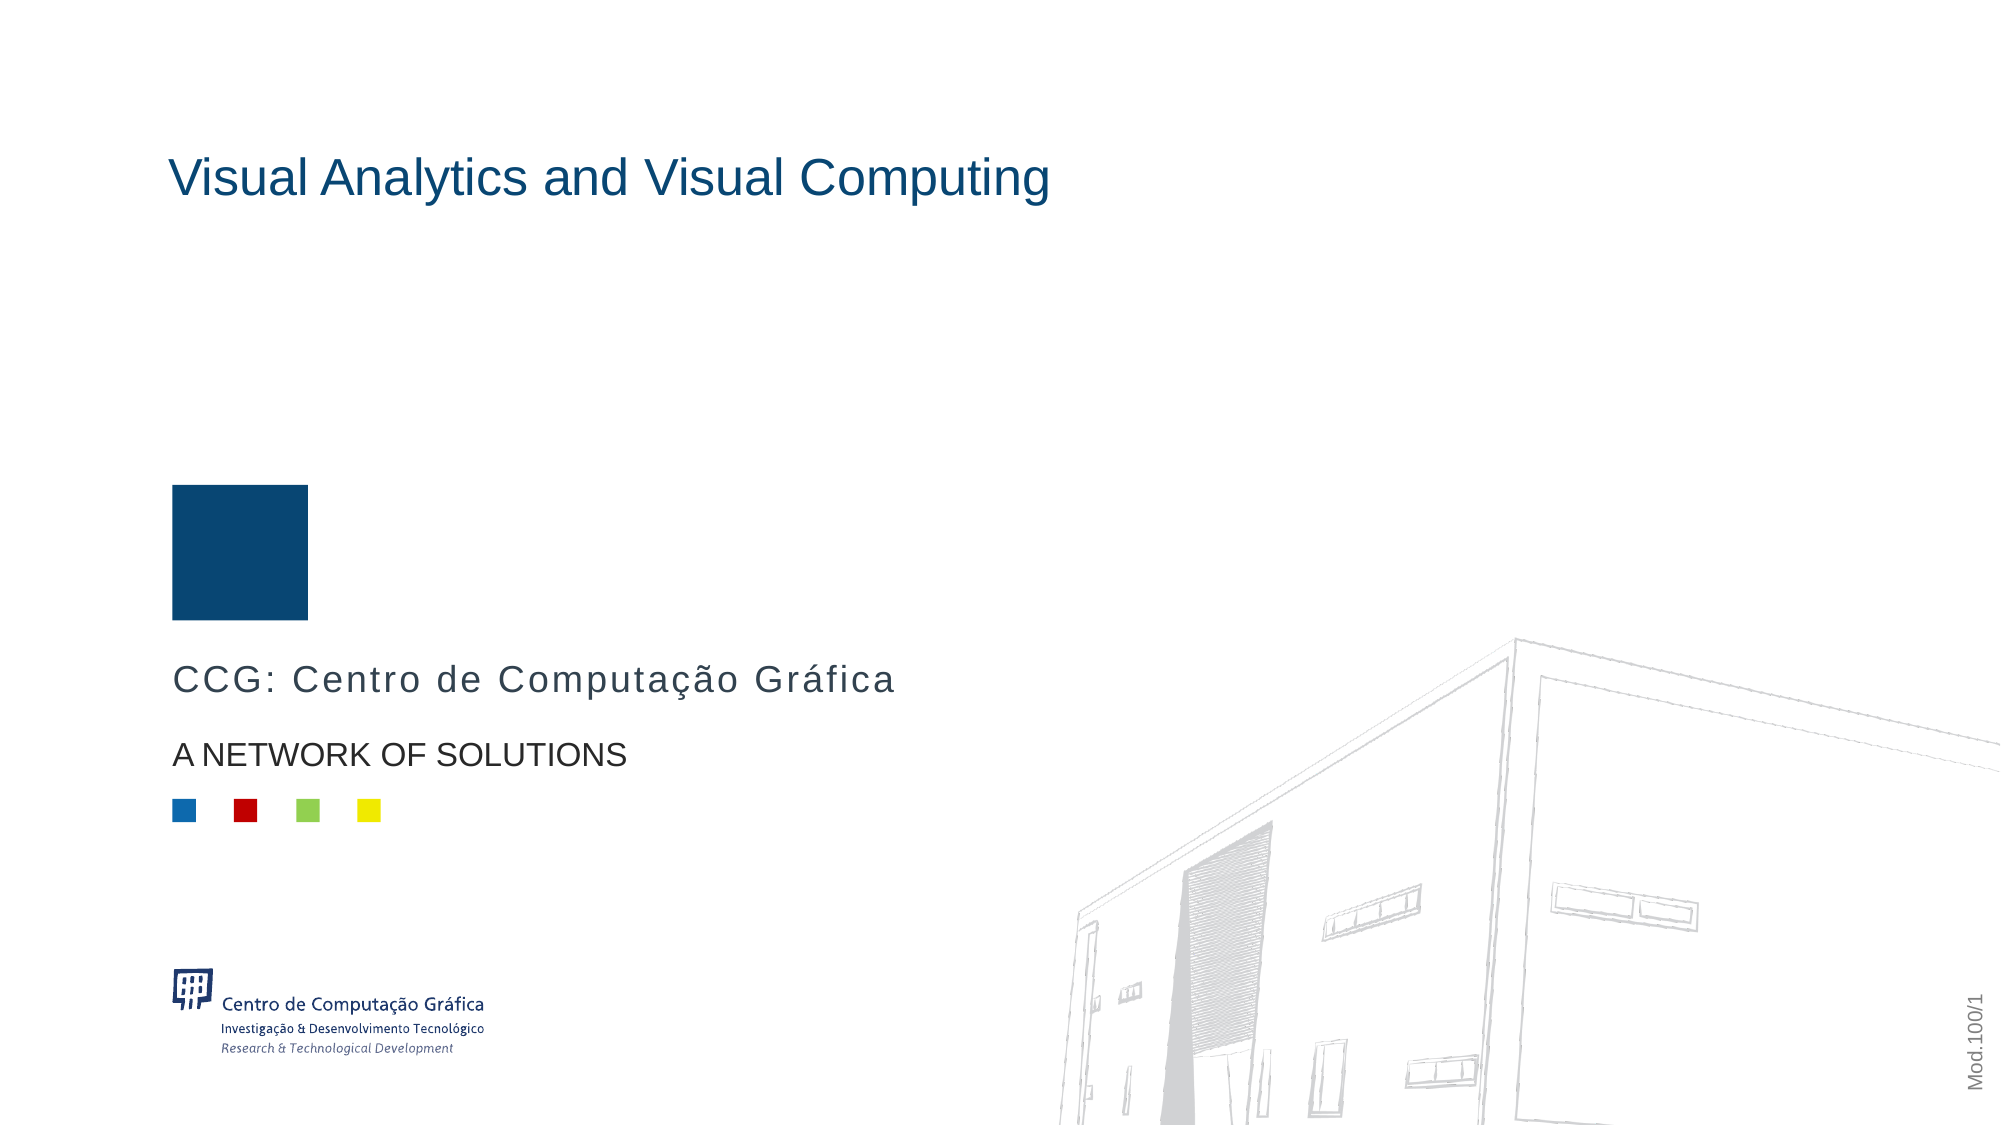

# Visual Analytics and Visual Computing
Mod.100/1